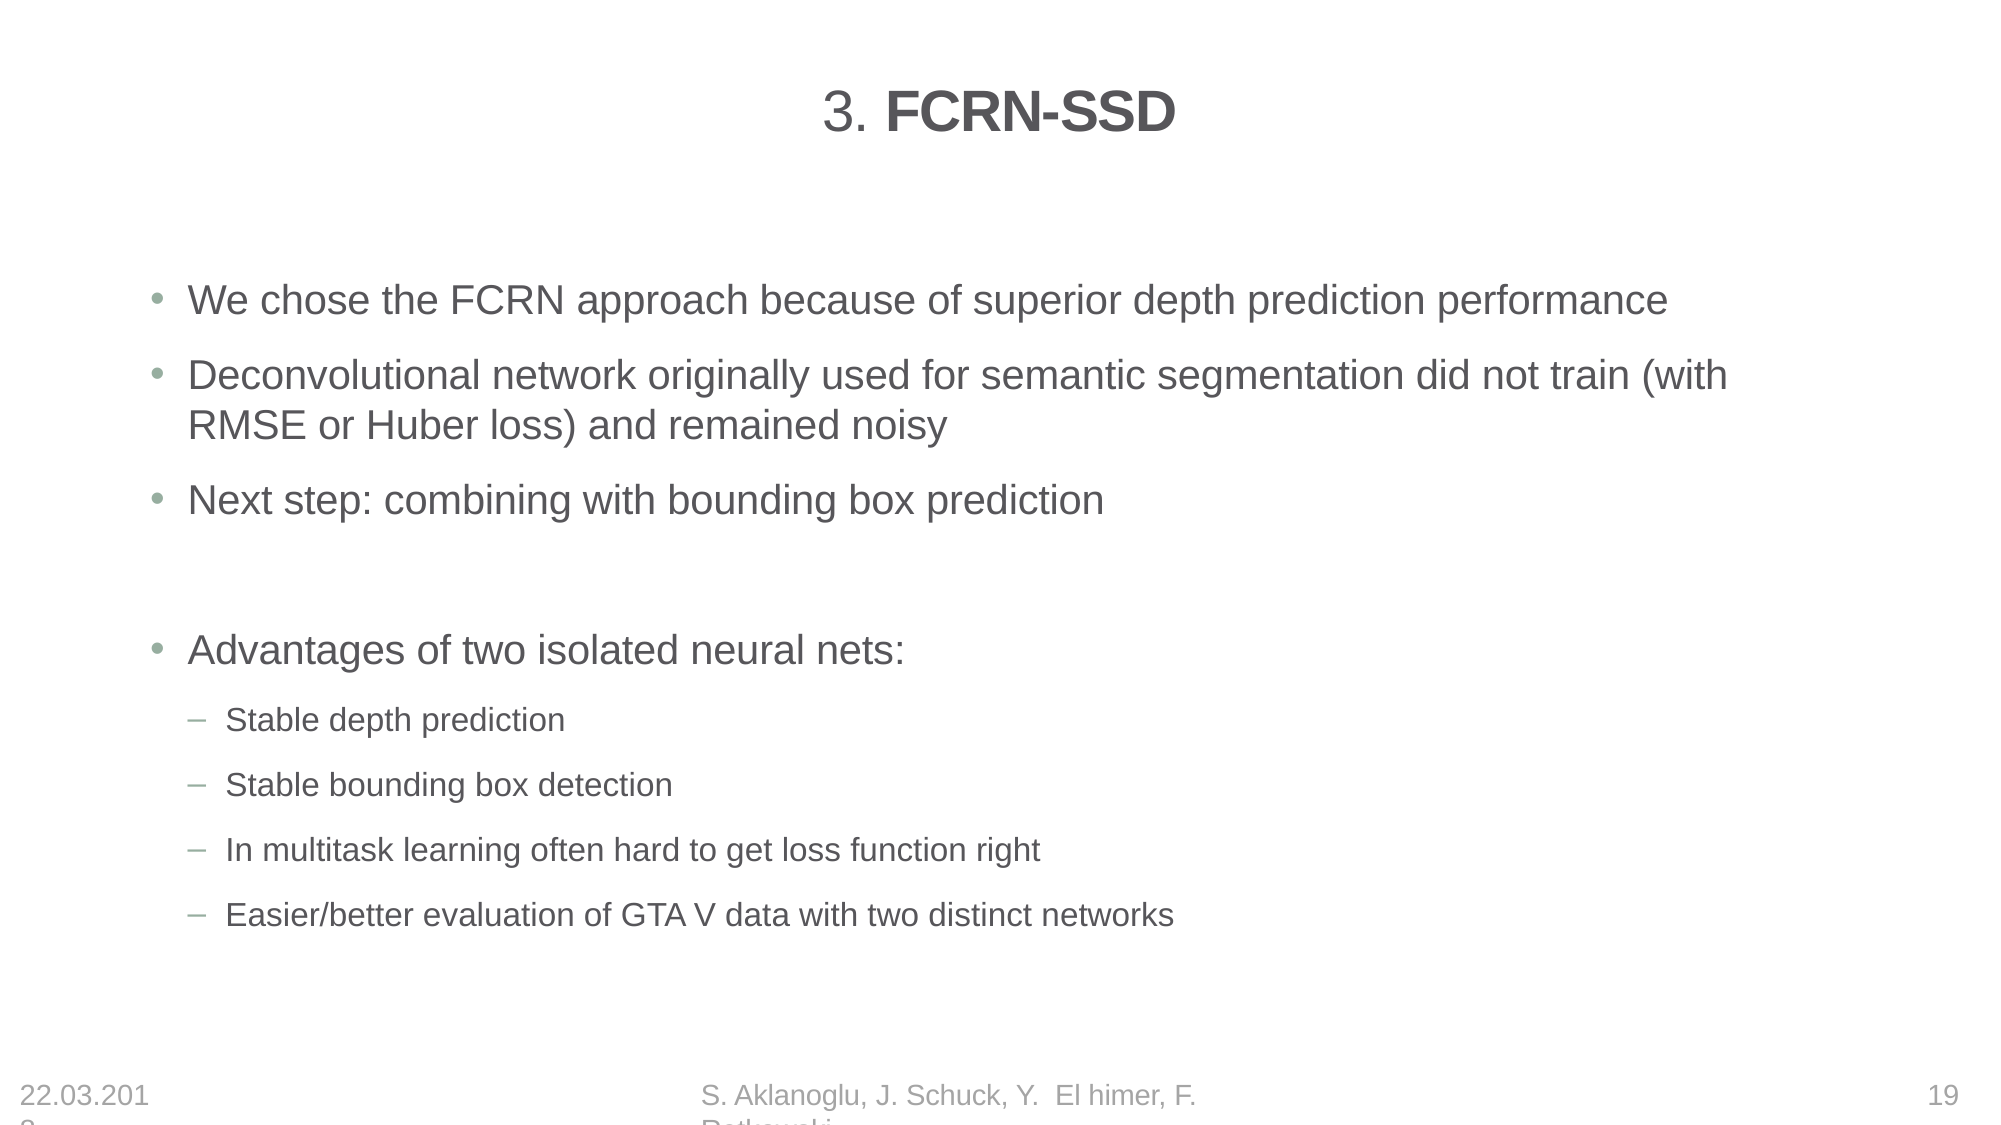

# 3. FCRN-SSD
We chose the FCRN approach because of superior depth prediction performance
Deconvolutional network originally used for semantic segmentation did not train (with RMSE or Huber loss) and remained noisy
Next step: combining with bounding box prediction

Advantages of two isolated neural nets:
Stable depth prediction
Stable bounding box detection
In multitask learning often hard to get loss function right
Easier/better evaluation of GTA V data with two distinct networks

22.03.2018
S. Aklanoglu, J. Schuck, Y.  El himer, F. Retkowski
19